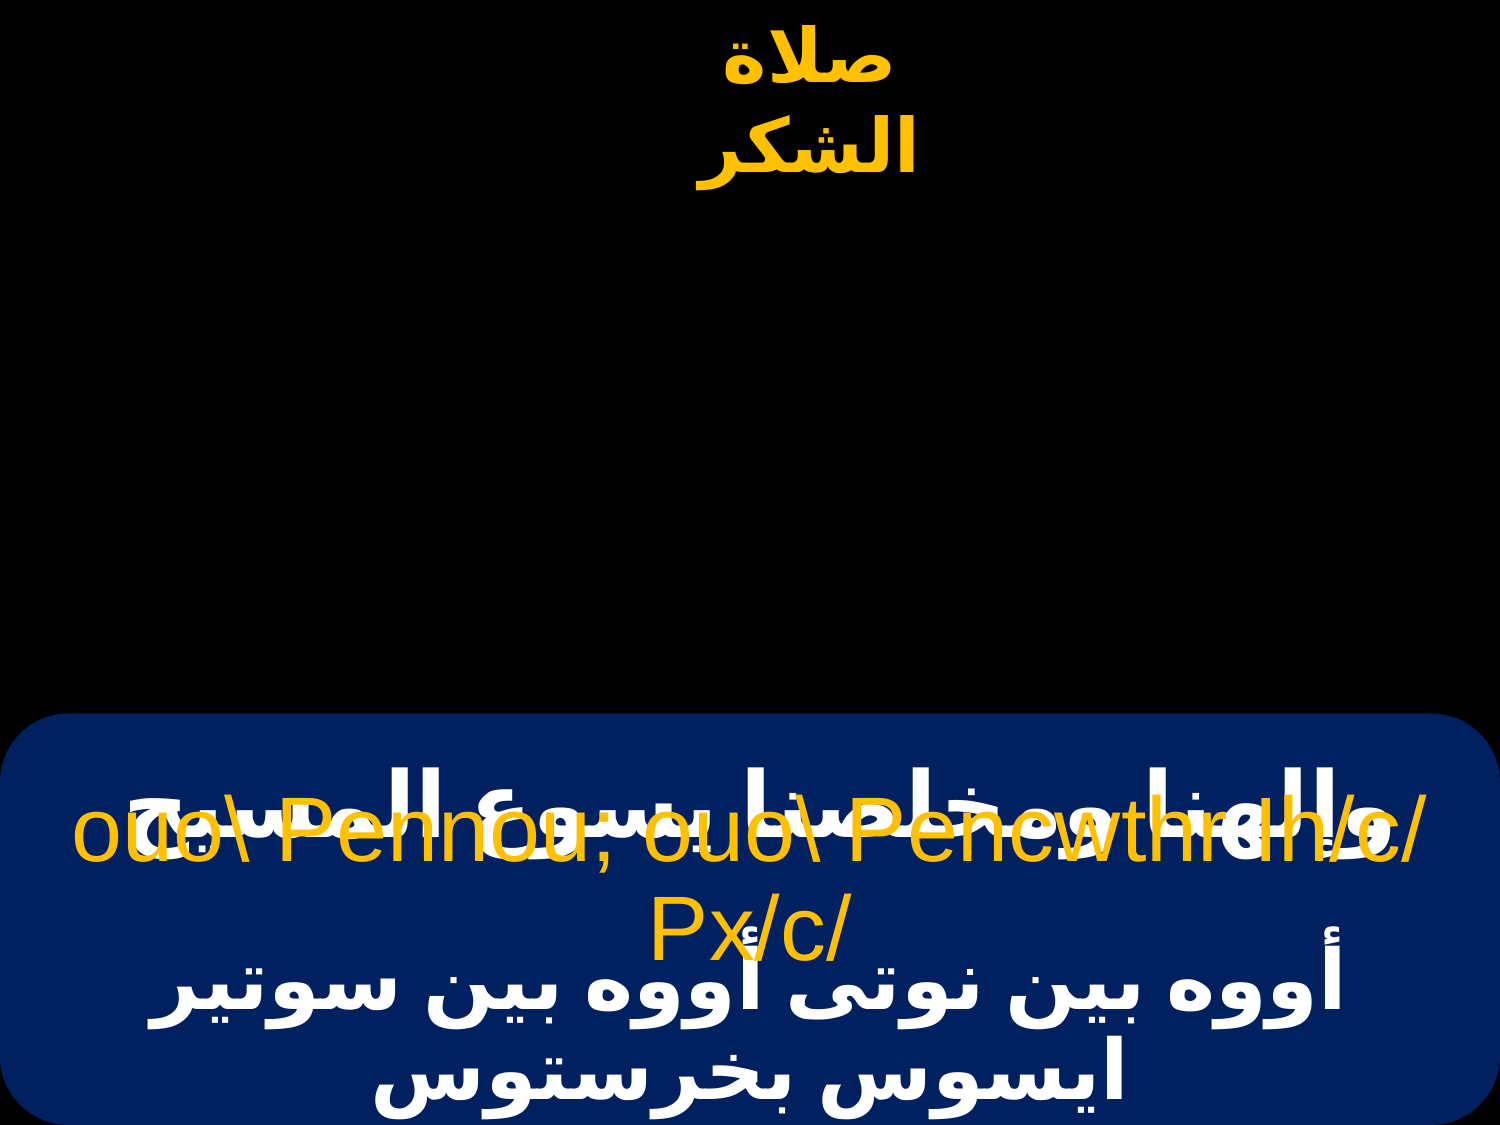

# وإلهنا ومخلصنا يسوع المسيح
ouo\ Pennou; ouo\ Pencwthr Ih/c/ Px/c/
أووه بين نوتى أووه بين سوتير ايسوس بخرستوس